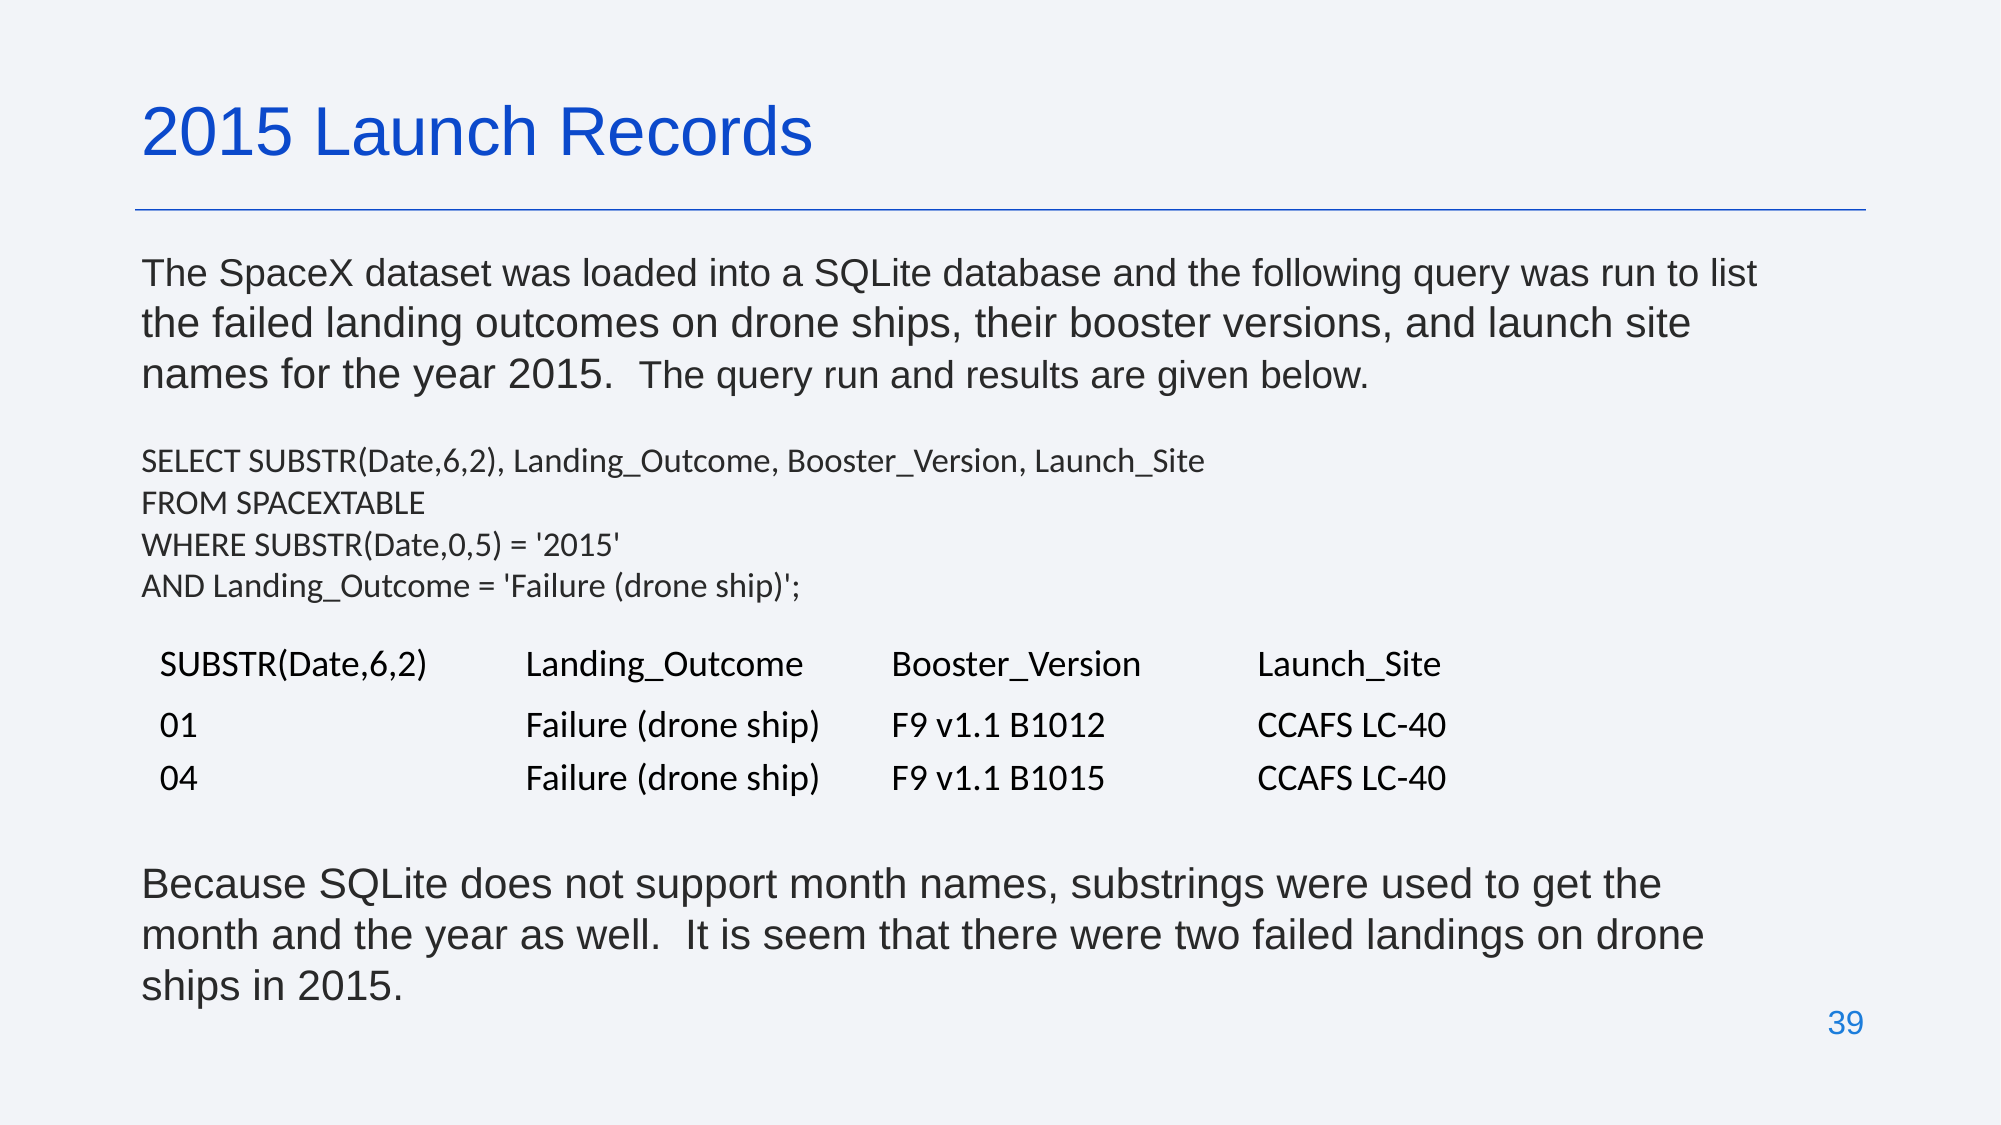

2015 Launch Records
The SpaceX dataset was loaded into a SQLite database and the following query was run to list the failed landing outcomes on drone ships, their booster versions, and launch site names for the year 2015.  The query run and results are given below.

SELECT SUBSTR(Date,6,2), Landing_Outcome, Booster_Version, Launch_Site
FROM SPACEXTABLE
WHERE SUBSTR(Date,0,5) = '2015'
AND Landing_Outcome = 'Failure (drone ship)';

Because SQLite does not support month names, substrings were used to get the month and the year as well.  It is seem that there were two failed landings on drone ships in 2015.

| SUBSTR(Date,6,2) | Landing\_Outcome | Booster\_Version | Launch\_Site |
| --- | --- | --- | --- |
| 01 | Failure (drone ship) | F9 v1.1 B1012 | CCAFS LC-40 |
| 04 | Failure (drone ship) | F9 v1.1 B1015 | CCAFS LC-40 |
39